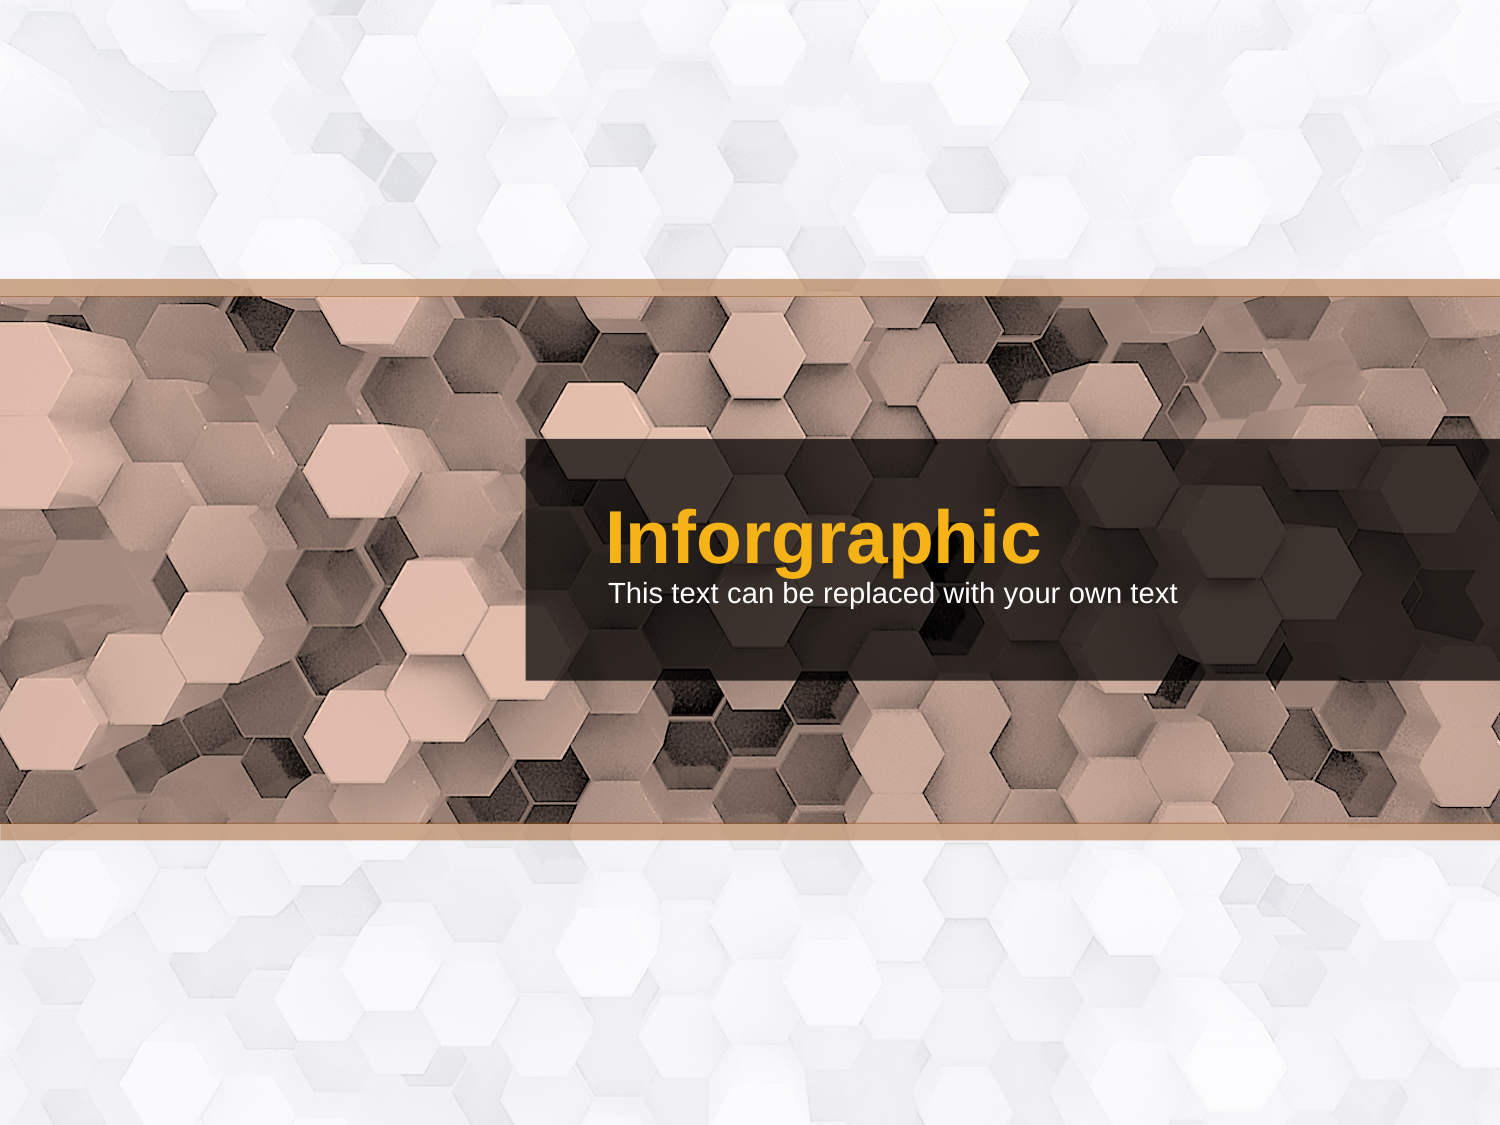

# Inforgraphic
This text can be replaced with your own text